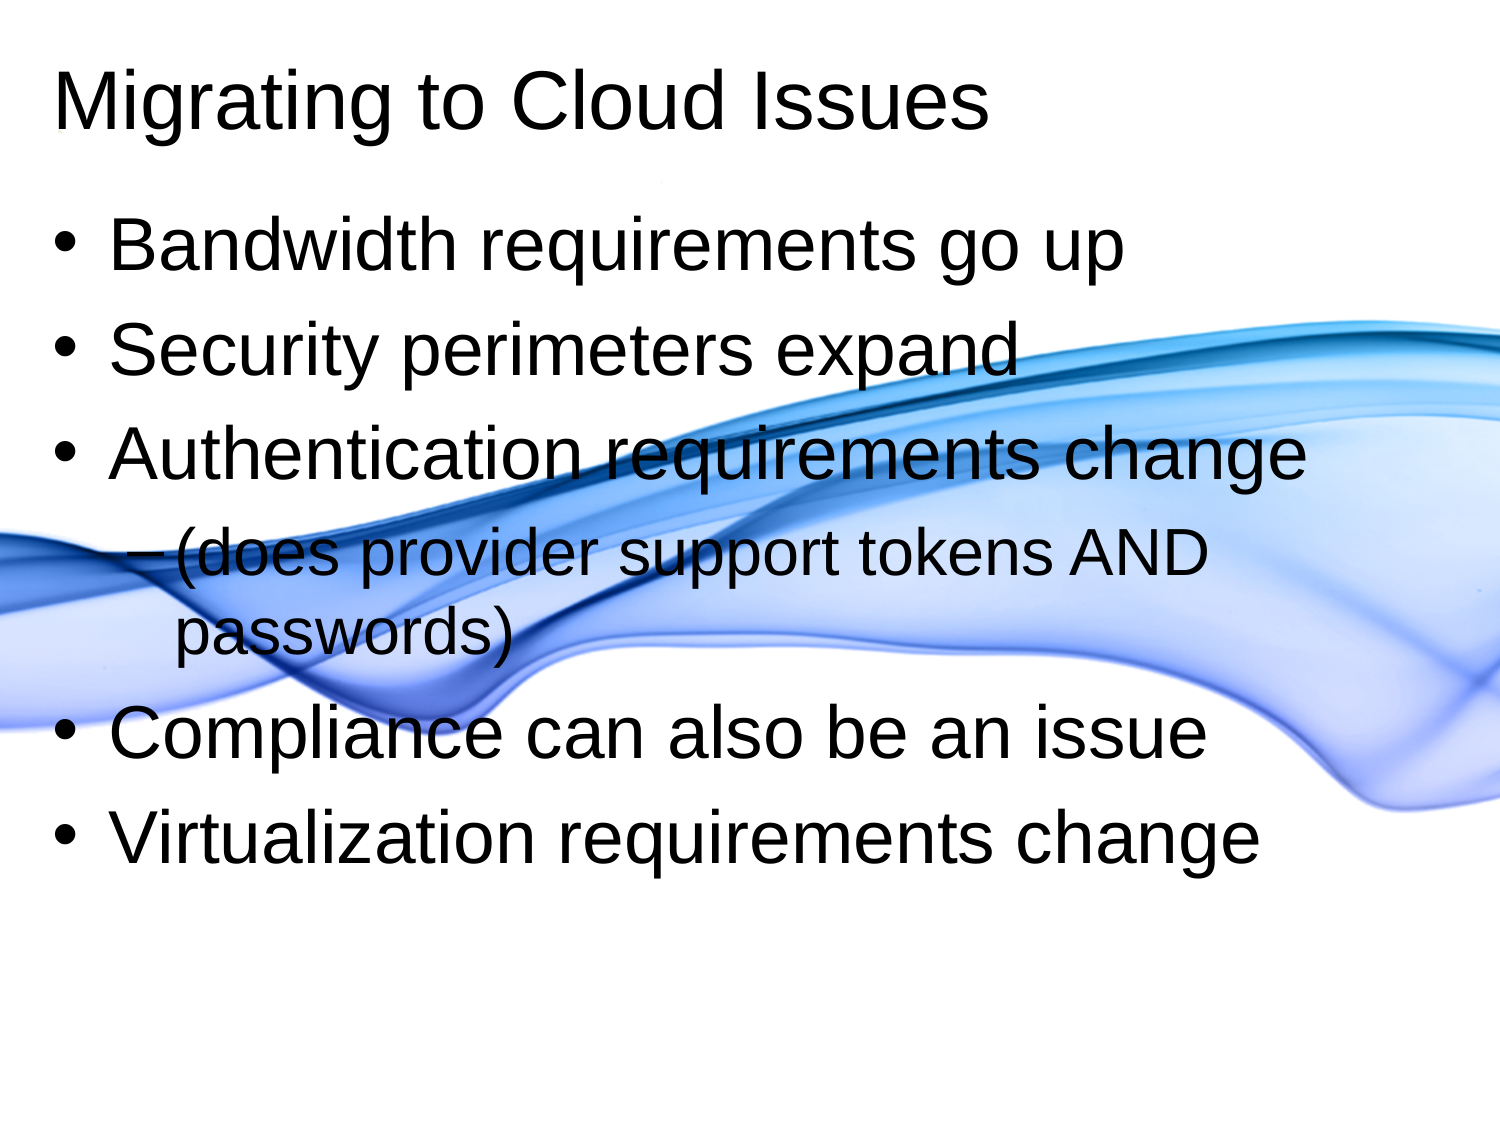

# Migrating to Cloud Issues
Bandwidth requirements go up
Security perimeters expand
Authentication requirements change
(does provider support tokens AND passwords)
Compliance can also be an issue
Virtualization requirements change